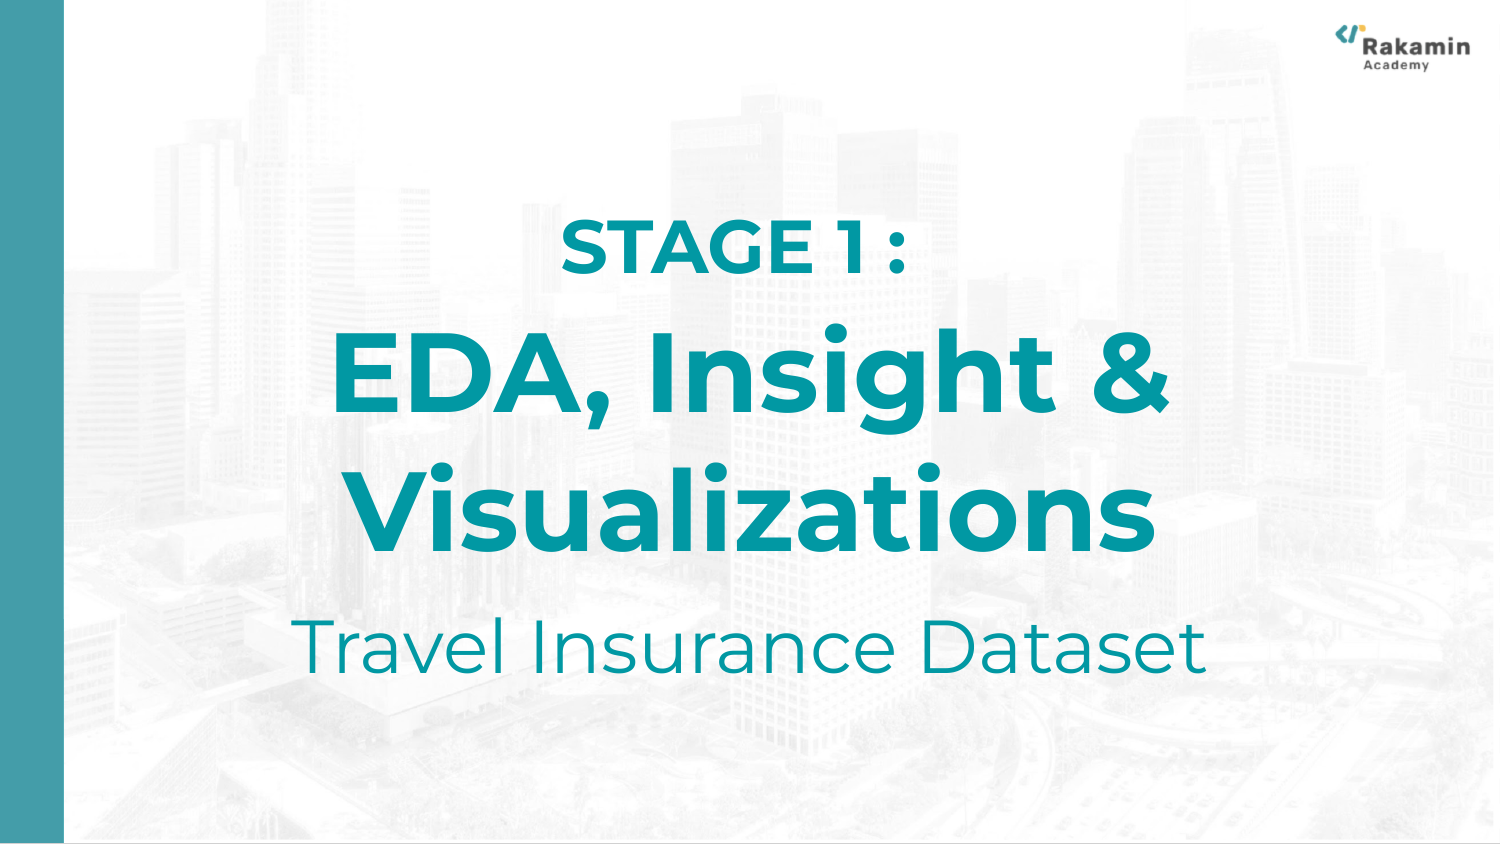

STAGE 1 :
EDA, Insight & Visualizations

Travel Insurance Dataset